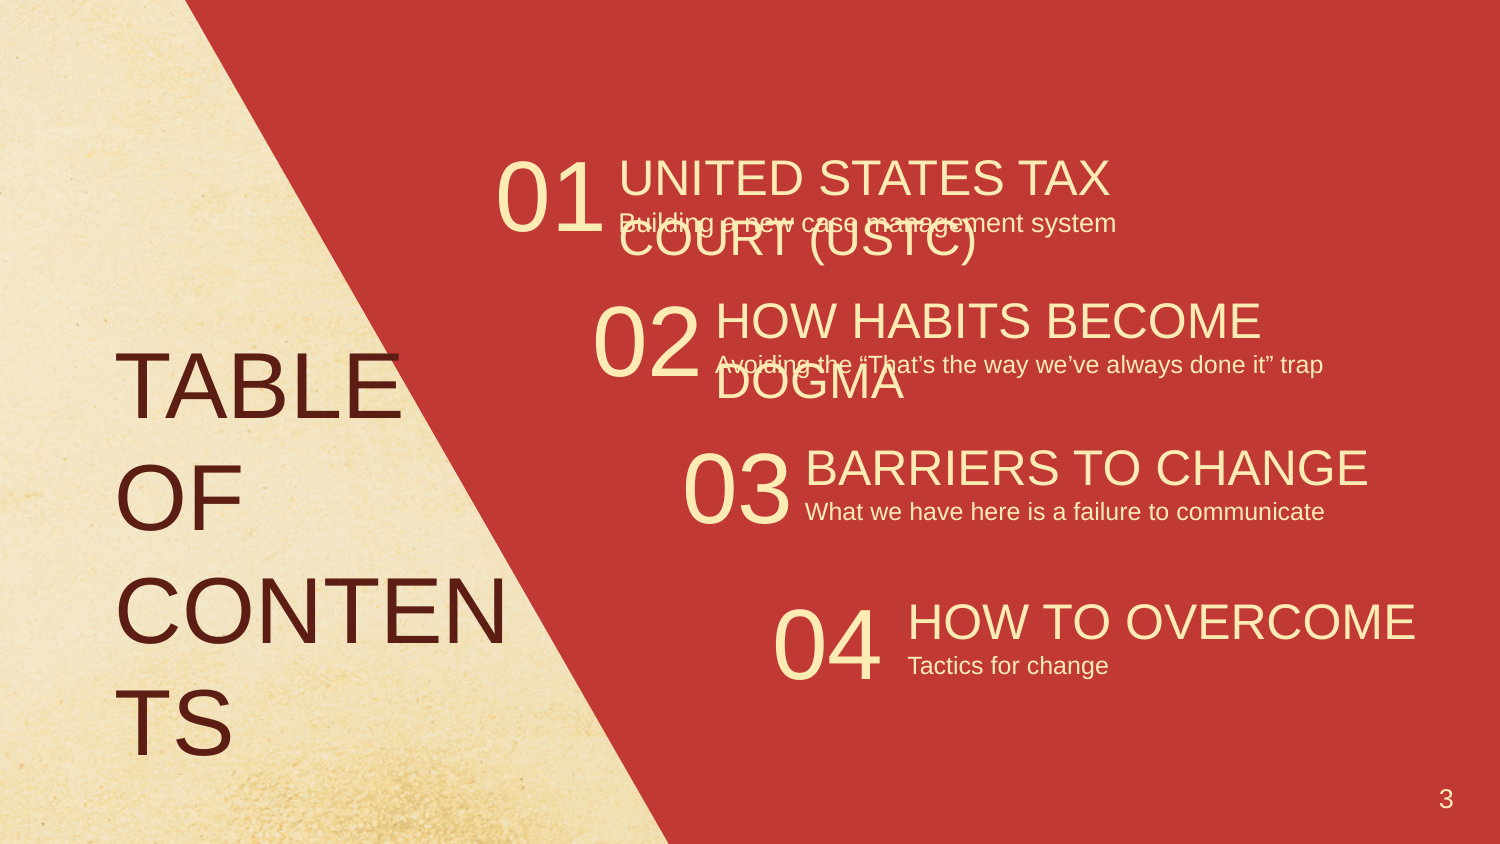

01
UNITED STATES TAX COURT (USTC)
Building a new case management system
02
HOW HABITS BECOME DOGMA
Avoiding the “That’s the way we’ve always done it” trap
03
BARRIERS TO CHANGE
What we have here is a failure to communicate
# TABLE OF CONTENTS
04
HOW TO OVERCOME
Tactics for change
3